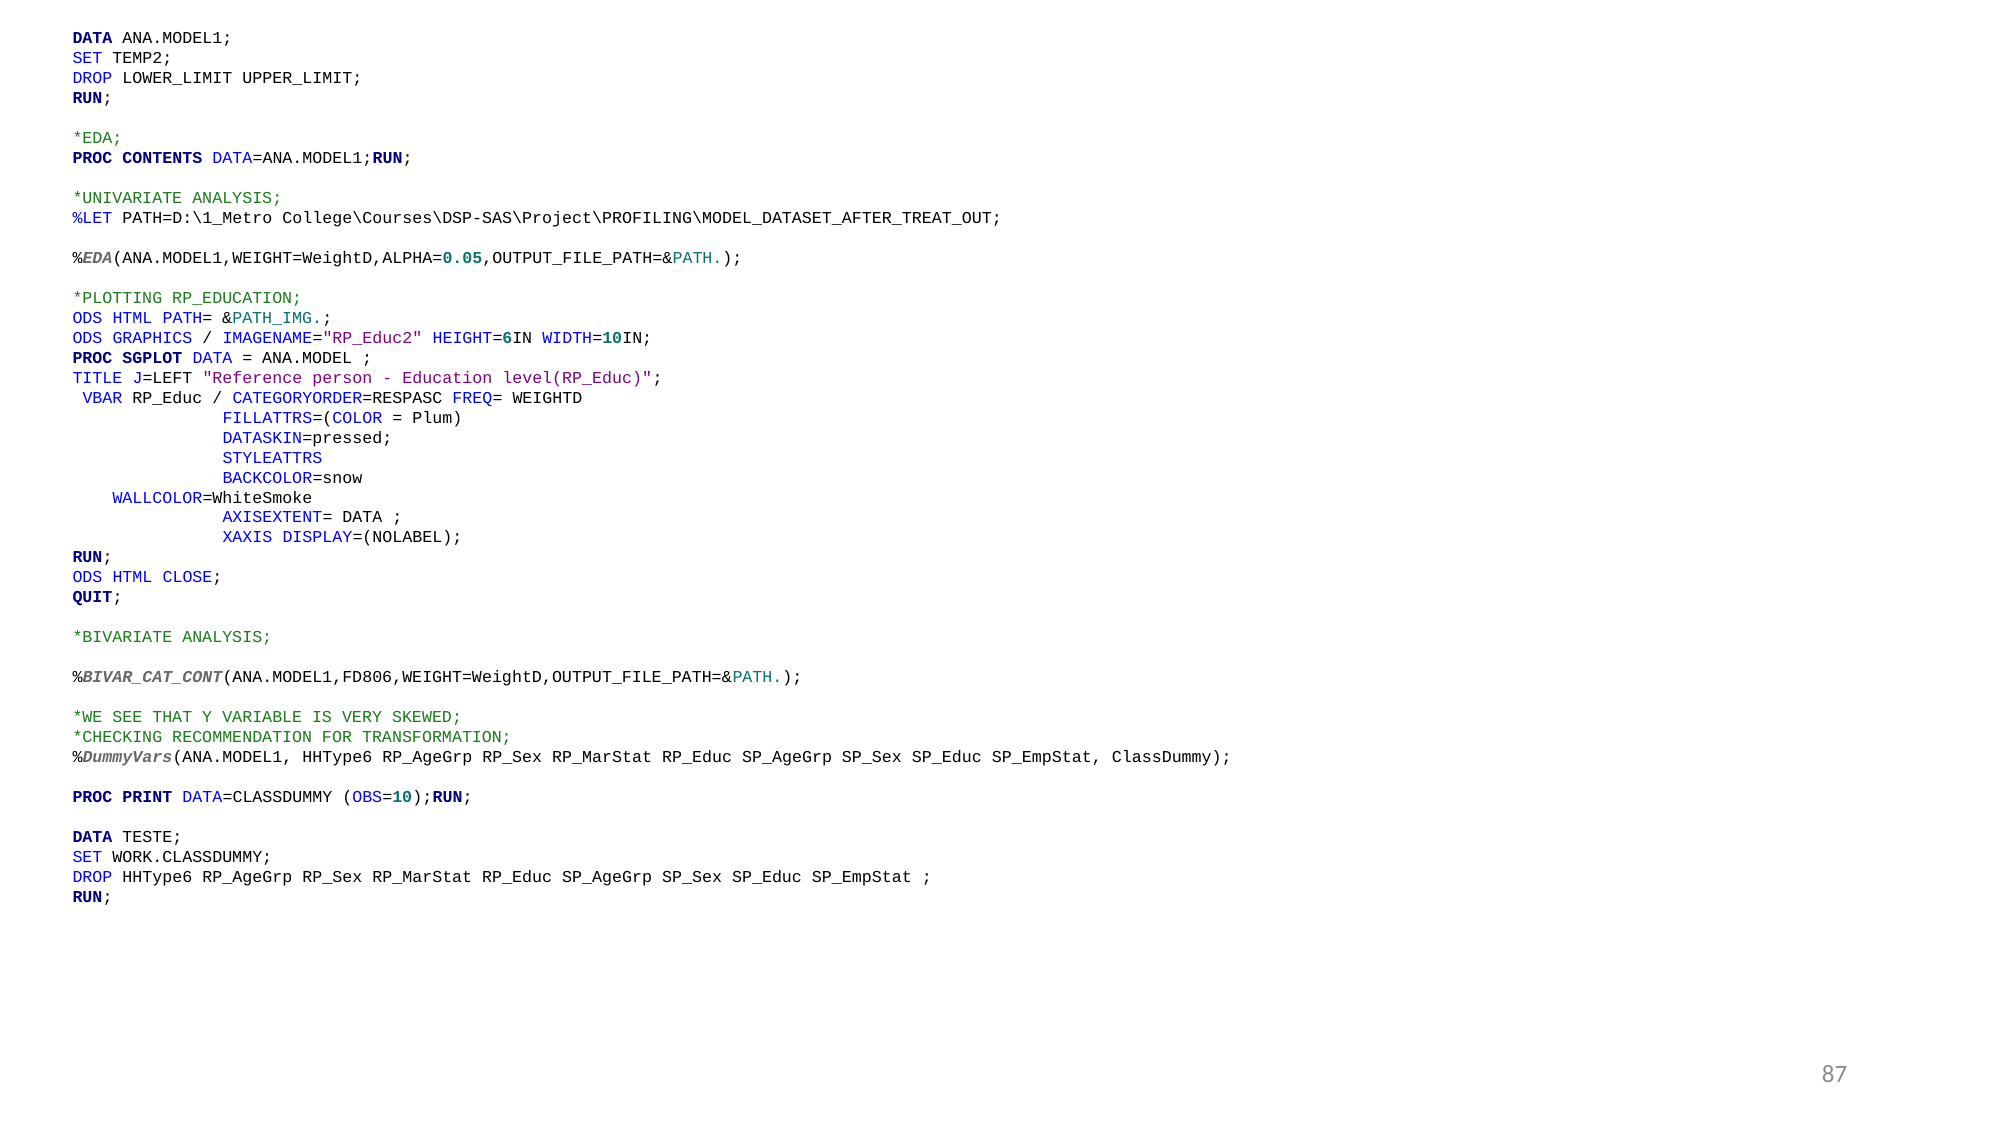

DATA ANA.MODEL1;
SET TEMP2;
DROP LOWER_LIMIT UPPER_LIMIT;
RUN;

*EDA;
PROC CONTENTS DATA=ANA.MODEL1;RUN;

*UNIVARIATE ANALYSIS;
%LET PATH=D:\1_Metro College\Courses\DSP-SAS\Project\PROFILING\MODEL_DATASET_AFTER_TREAT_OUT;

%EDA(ANA.MODEL1,WEIGHT=WeightD,ALPHA=0.05,OUTPUT_FILE_PATH=&PATH.);

*PLOTTING RP_EDUCATION;
ODS HTML PATH= &PATH_IMG.;
ODS GRAPHICS / IMAGENAME="RP_Educ2" HEIGHT=6IN WIDTH=10IN;
PROC SGPLOT DATA = ANA.MODEL ;
TITLE J=LEFT "Reference person - Education level(RP_Educ)";
 VBAR RP_Educ / CATEGORYORDER=RESPASC FREQ= WEIGHTD
 	FILLATTRS=(COLOR = Plum)
	DATASKIN=pressed;
 	STYLEATTRS
	BACKCOLOR=snow
    WALLCOLOR=WhiteSmoke
	AXISEXTENT= DATA ;
	XAXIS DISPLAY=(NOLABEL);
RUN;
ODS HTML CLOSE;
QUIT;

*BIVARIATE ANALYSIS;

%BIVAR_CAT_CONT(ANA.MODEL1,FD806,WEIGHT=WeightD,OUTPUT_FILE_PATH=&PATH.);

*WE SEE THAT Y VARIABLE IS VERY SKEWED;
*CHECKING RECOMMENDATION FOR TRANSFORMATION;
%DummyVars(ANA.MODEL1, HHType6 RP_AgeGrp RP_Sex RP_MarStat RP_Educ SP_AgeGrp SP_Sex SP_Educ SP_EmpStat, ClassDummy);

PROC PRINT DATA=CLASSDUMMY (OBS=10);RUN;

DATA TESTE;
SET WORK.CLASSDUMMY;
DROP HHType6 RP_AgeGrp RP_Sex RP_MarStat RP_Educ SP_AgeGrp SP_Sex SP_Educ SP_EmpStat ;
RUN;
87